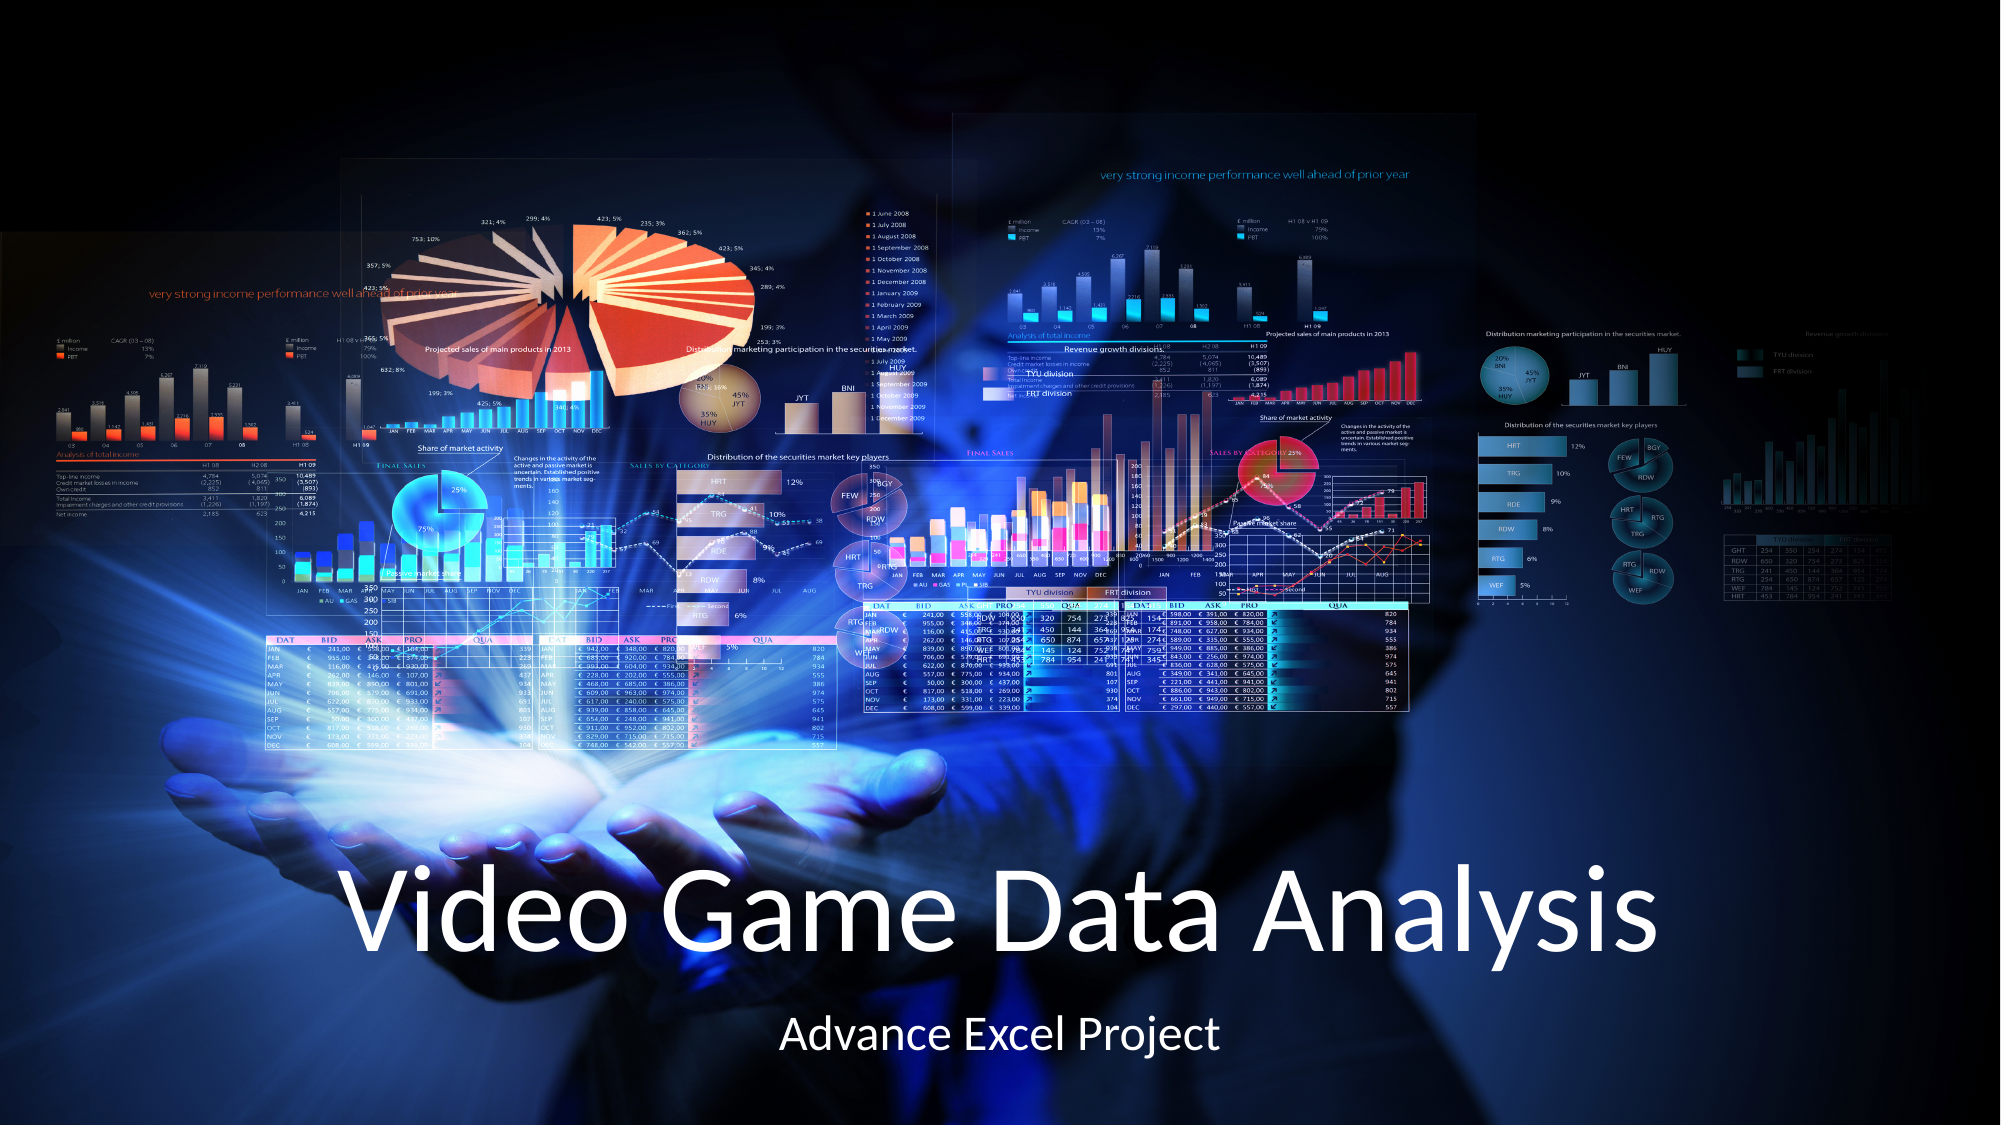

# Video Game Data Analysis
Advance Excel Project